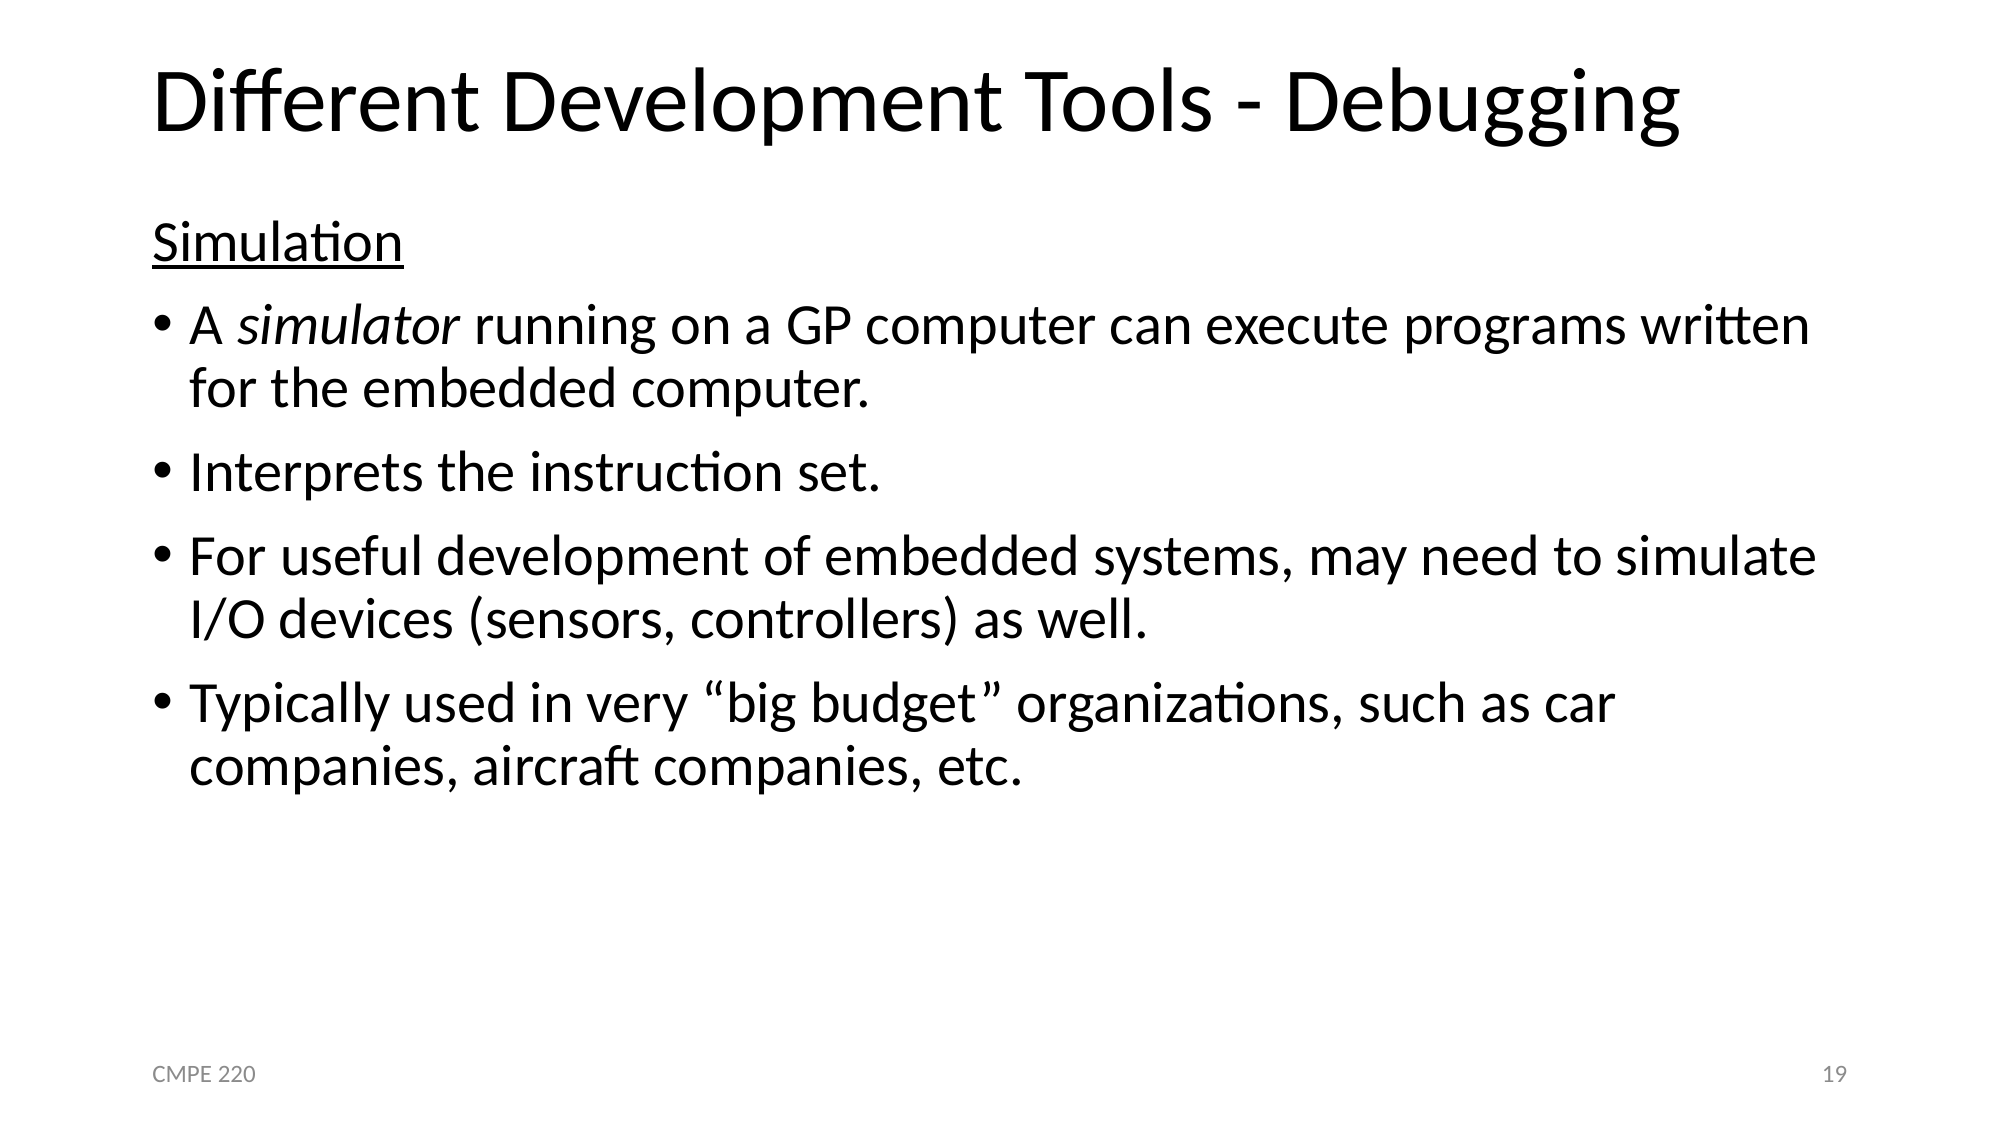

# Different Development Tools - Debugging
Simulation
A simulator running on a GP computer can execute programs written for the embedded computer.
Interprets the instruction set.
For useful development of embedded systems, may need to simulate I/O devices (sensors, controllers) as well.
Typically used in very “big budget” organizations, such as car companies, aircraft companies, etc.

CMPE 220
19